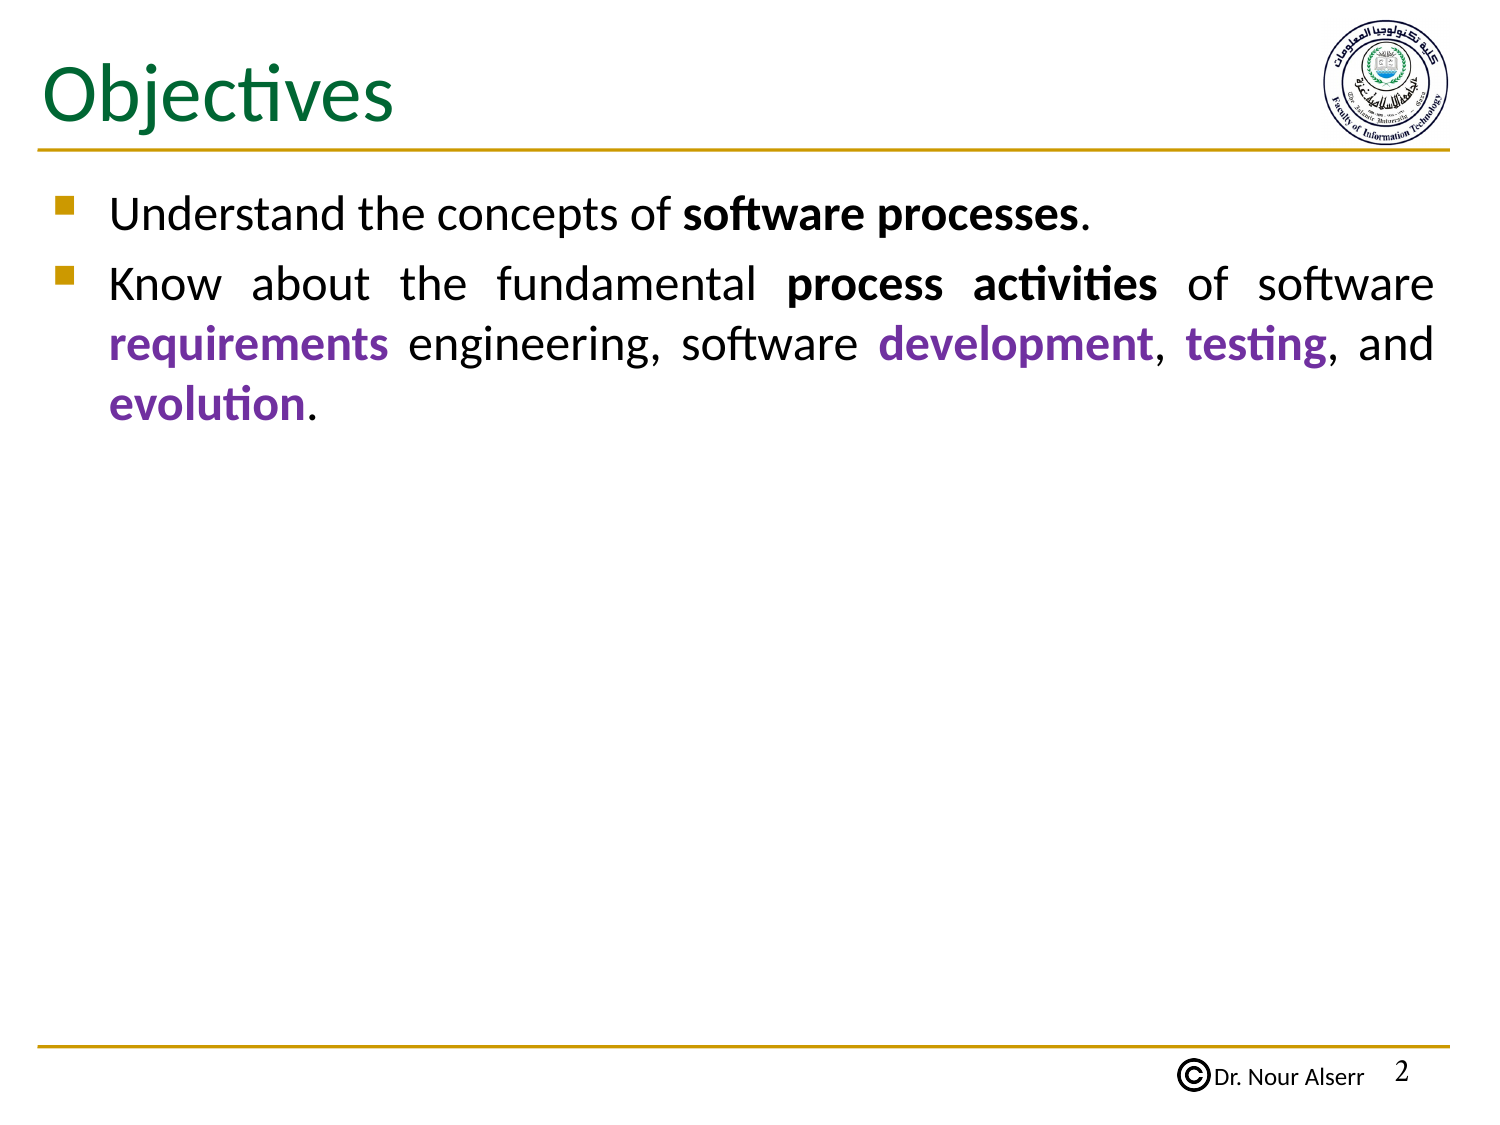

# Objectives
Understand the concepts of software processes.
Know about the fundamental process activities of software requirements engineering, software development, testing, and evolution.

2